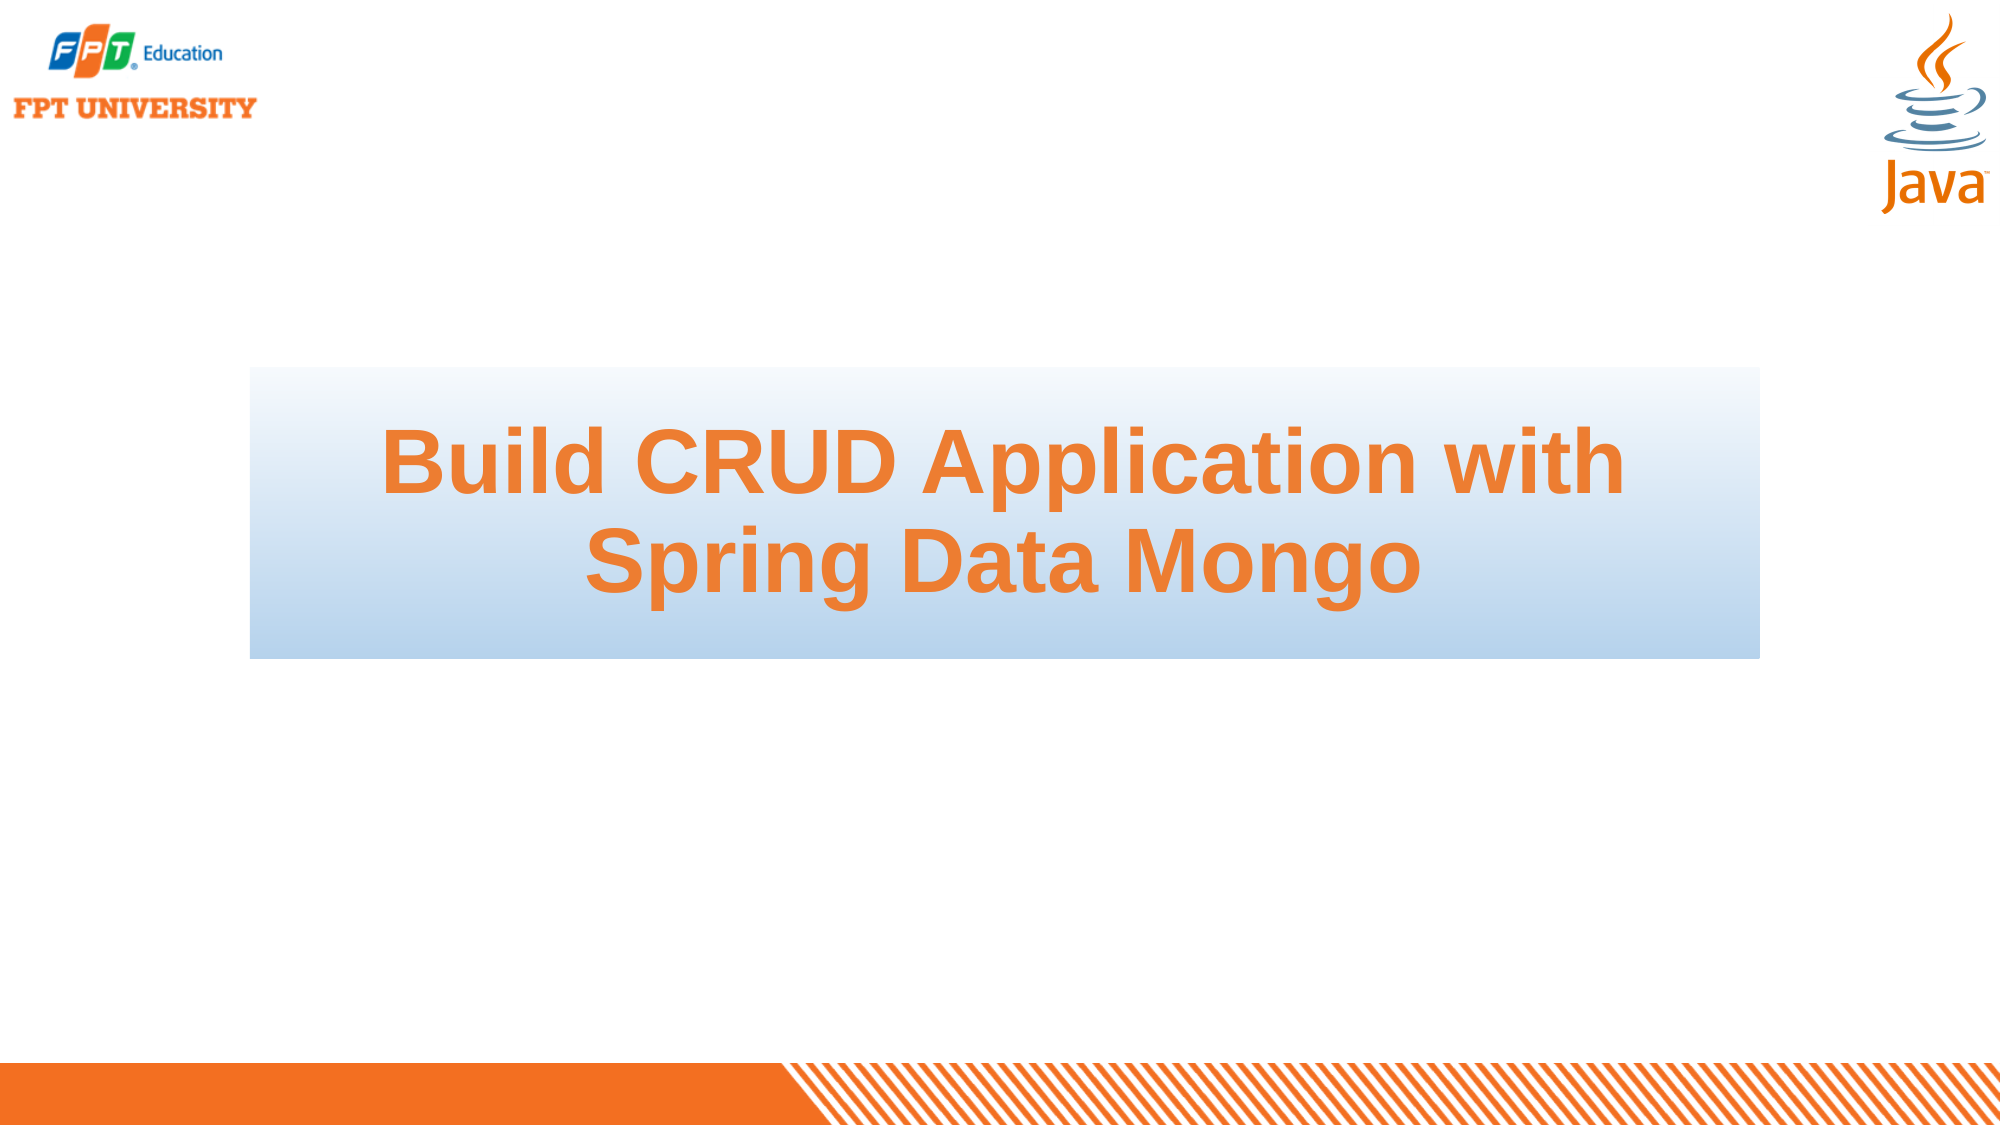

# Build CRUD Application with Spring Data Mongo